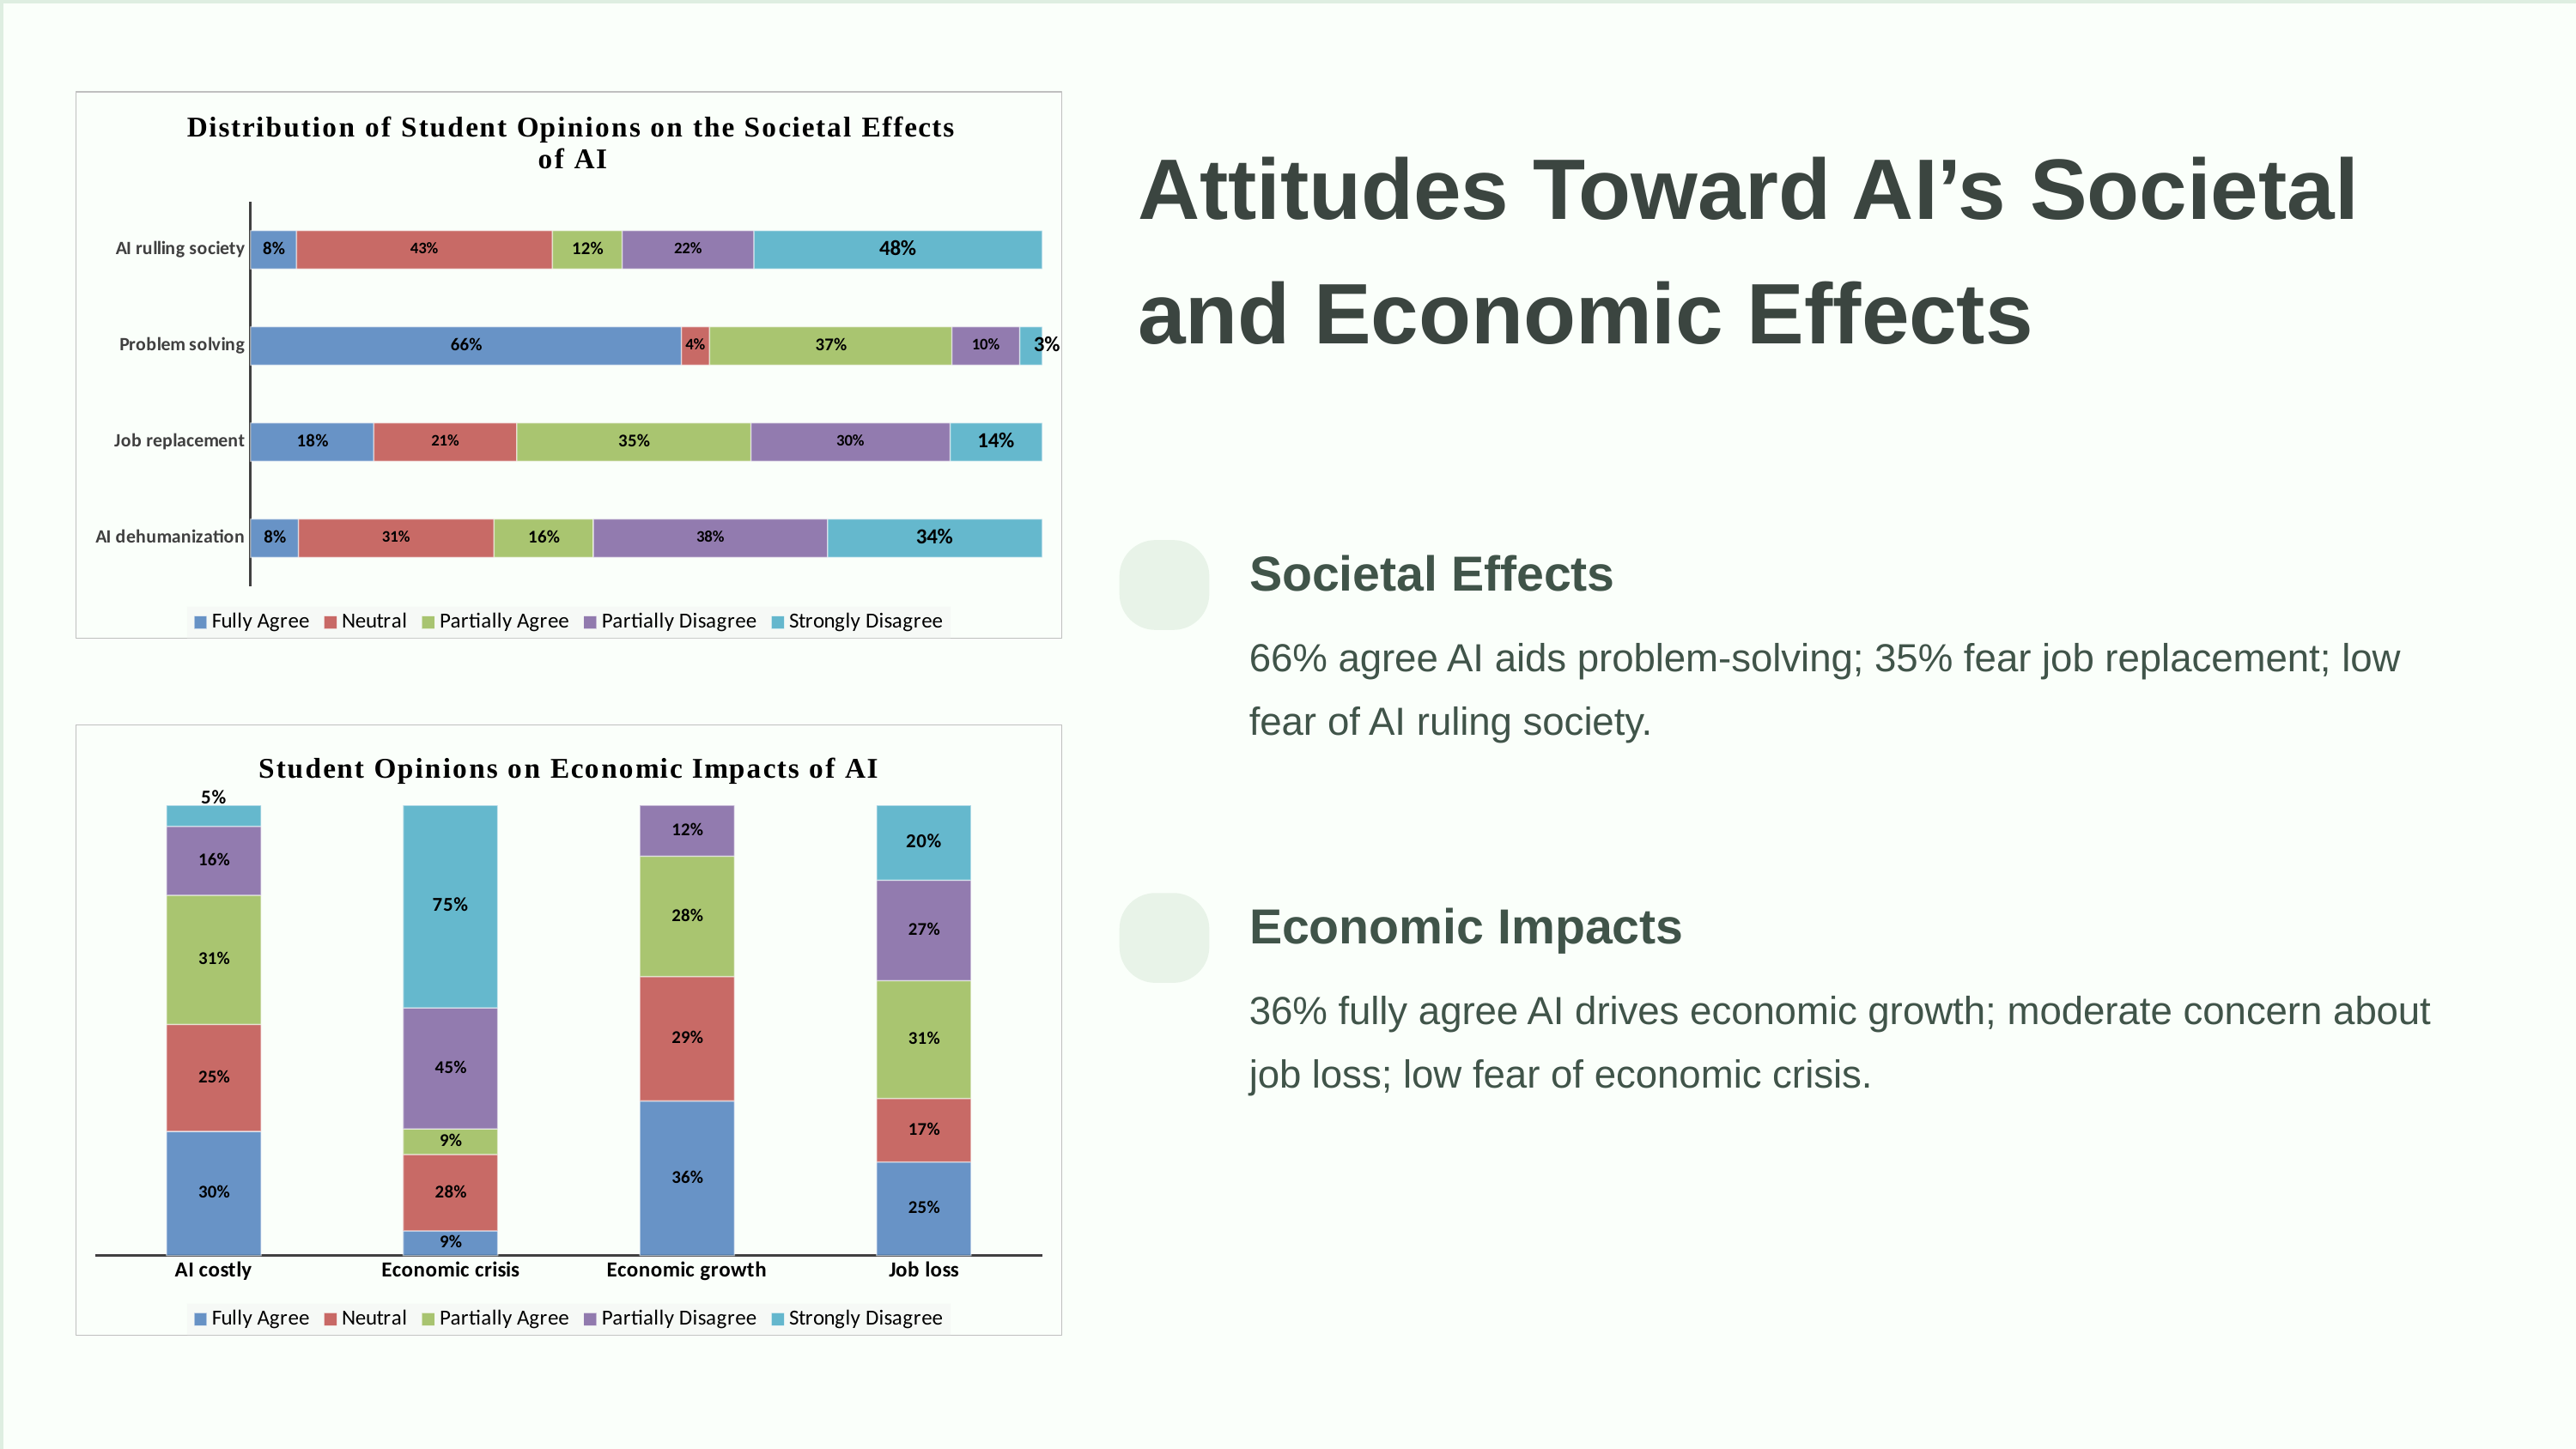

### Chart: Distribution of Student Opinions on the Societal Effects of AI

| Category | Fully Agree | Neutral | Partially Agree | Partially Disagree | Strongly Disagree |
|---|---|---|---|---|---|
| AI dehumanization | 0.07692307692307693 | 0.3142857142857143 | 0.1595744680851064 | 0.37662337662337664 | 0.3448275862068966 |
| Job replacement | 0.18461538461538463 | 0.21428571428571427 | 0.35106382978723405 | 0.2987012987012987 | 0.13793103448275862 |
| Problem solving | 0.6615384615384615 | 0.04285714285714286 | 0.3723404255319149 | 0.1038961038961039 | 0.034482758620689655 |
| AI rulling society | 0.07692307692307693 | 0.42857142857142855 | 0.11702127659574468 | 0.22077922077922077 | 0.4827586206896552 |
Attitudes Toward AI’s Societal and Economic Effects

Societal Effects

66% agree AI aids problem-solving; 35% fear job replacement; low fear of AI ruling society.

### Chart: Student Opinions on Economic Impacts of AI

| Category | Fully Agree | Neutral | Partially Agree | Partially Disagree | Strongly Disagree |
|---|---|---|---|---|---|
| AI costly | 0.29545454545454547 | 0.25471698113207547 | 0.30708661417322836 | 0.16417910447761194 | 0.05 |
| Economic crisis | 0.09090909090909091 | 0.2830188679245283 | 0.09448818897637795 | 0.44776119402985076 | 0.75 |
| Economic growth | 0.36363636363636365 | 0.29245283018867924 | 0.28346456692913385 | 0.11940298507462686 | 0.0 |
| Job loss | 0.25 | 0.16981132075471697 | 0.31496062992125984 | 0.26865671641791045 | 0.2 |

Economic Impacts

36% fully agree AI drives economic growth; moderate concern about job loss; low fear of economic crisis.